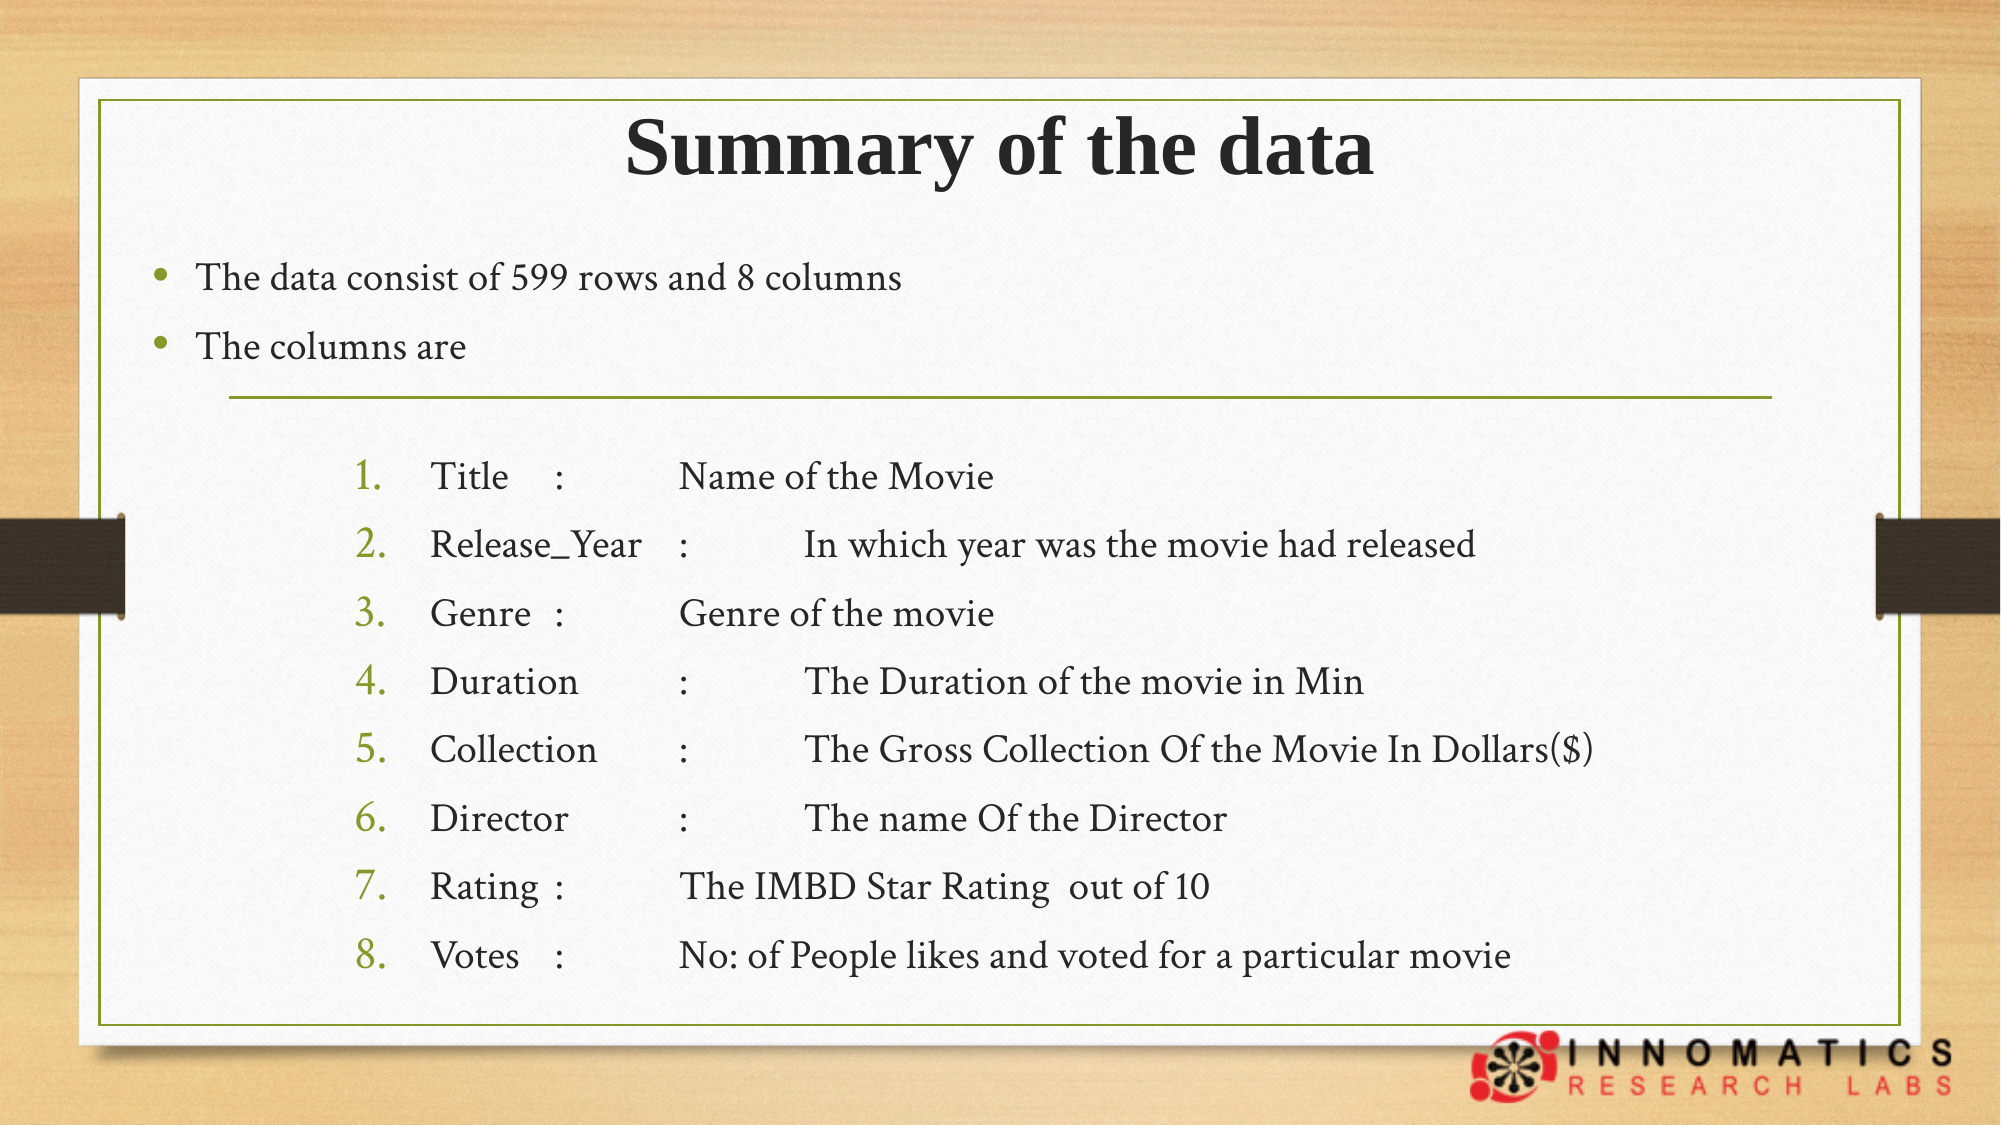

# Summary of the data
The data consist of 599 rows and 8 columns
The columns are

Title			: 	Name of the Movie
Release_Year	:  	In which year was the movie had released
Genre 			: 	Genre of the movie
Duration 		: 	The Duration of the movie in Min
Collection 		: 	The Gross Collection Of the Movie In Dollars($)
Director		:	The name Of the Director
Rating 			:	The IMBD Star Rating  out of 10
Votes 			:	No: of People likes and voted for a particular movie